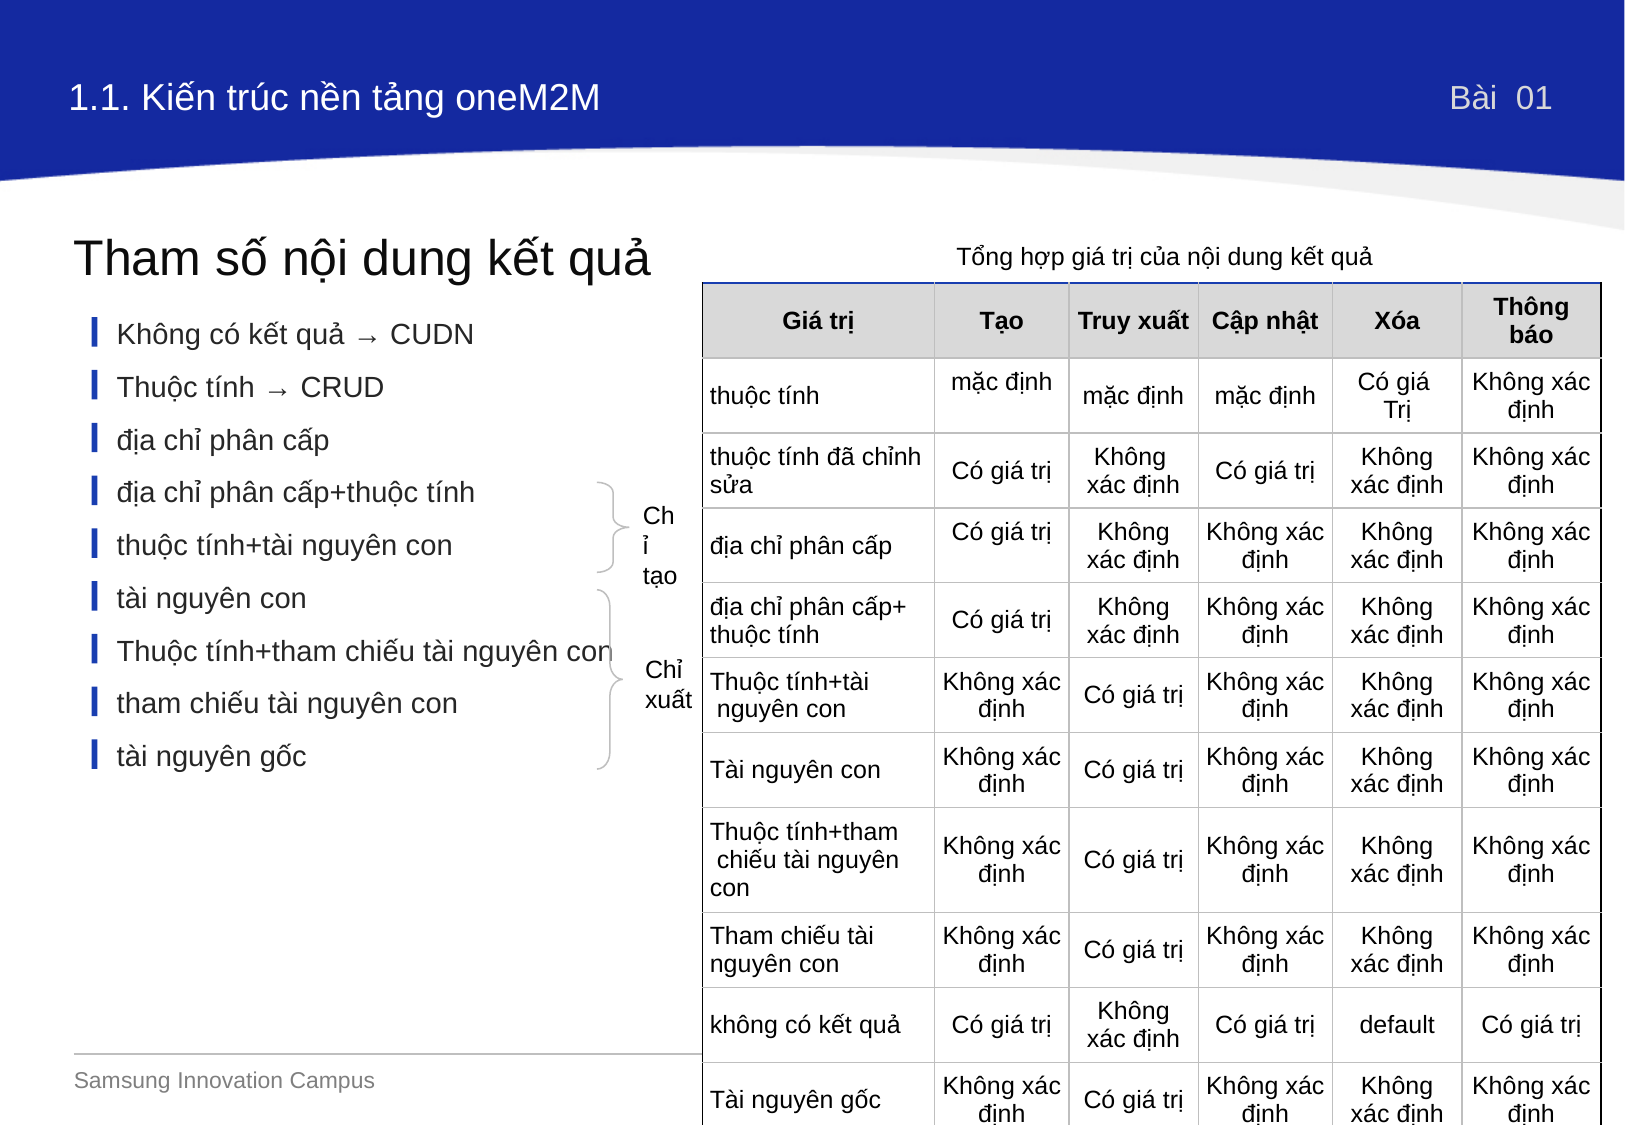

1.1. Kiến trúc nền tảng oneM2M
Bài  01
Tham số nội dung kết quả
Tổng hợp giá trị của nội dung kết quả
| Giá trị | Tạo | Truy xuất | Cập nhật | Xóa | Thông báo |
| --- | --- | --- | --- | --- | --- |
| thuộc tính | mặc định | mặc định | mặc định | Có giá Trị | Không xác định |
| thuộc tính đã chỉnh sửa | Có giá trị | Không xác định | Có giá trị | Không xác định | Không xác định |
| địa chỉ phân cấp | Có giá trị | Không xác định | Không xác định | Không xác định | Không xác định |
| địa chỉ phân cấp+ thuộc tính | Có giá trị | Không xác định | Không xác định | Không xác định | Không xác định |
| Thuộc tính+tài nguyên con | Không xác định | Có giá trị | Không xác định | Không xác định | Không xác định |
| Tài nguyên con | Không xác định | Có giá trị | Không xác định | Không xác định | Không xác định |
| Thuộc tính+tham chiếu tài nguyên con | Không xác định | Có giá trị | Không xác định | Không xác định | Không xác định |
| Tham chiếu tài nguyên con | Không xác định | Có giá trị | Không xác định | Không xác định | Không xác định |
| không có kết quả | Có giá trị | Không xác định | Có giá trị | default | Có giá trị |
| Tài nguyên gốc | Không xác định | Có giá trị | Không xác định | Không xác định | Không xác định |
Không có kết quả → CUDN

Thuộc tính → CRUD

địa chỉ phân cấp

địa chỉ phân cấp+thuộc tính

Chỉ
tạo
thuộc tính+tài nguyên con

tài nguyên con

Thuộc tính+tham chiếu tài nguyên con

Chỉ
xuất
tham chiếu tài nguyên con

tài nguyên gốc